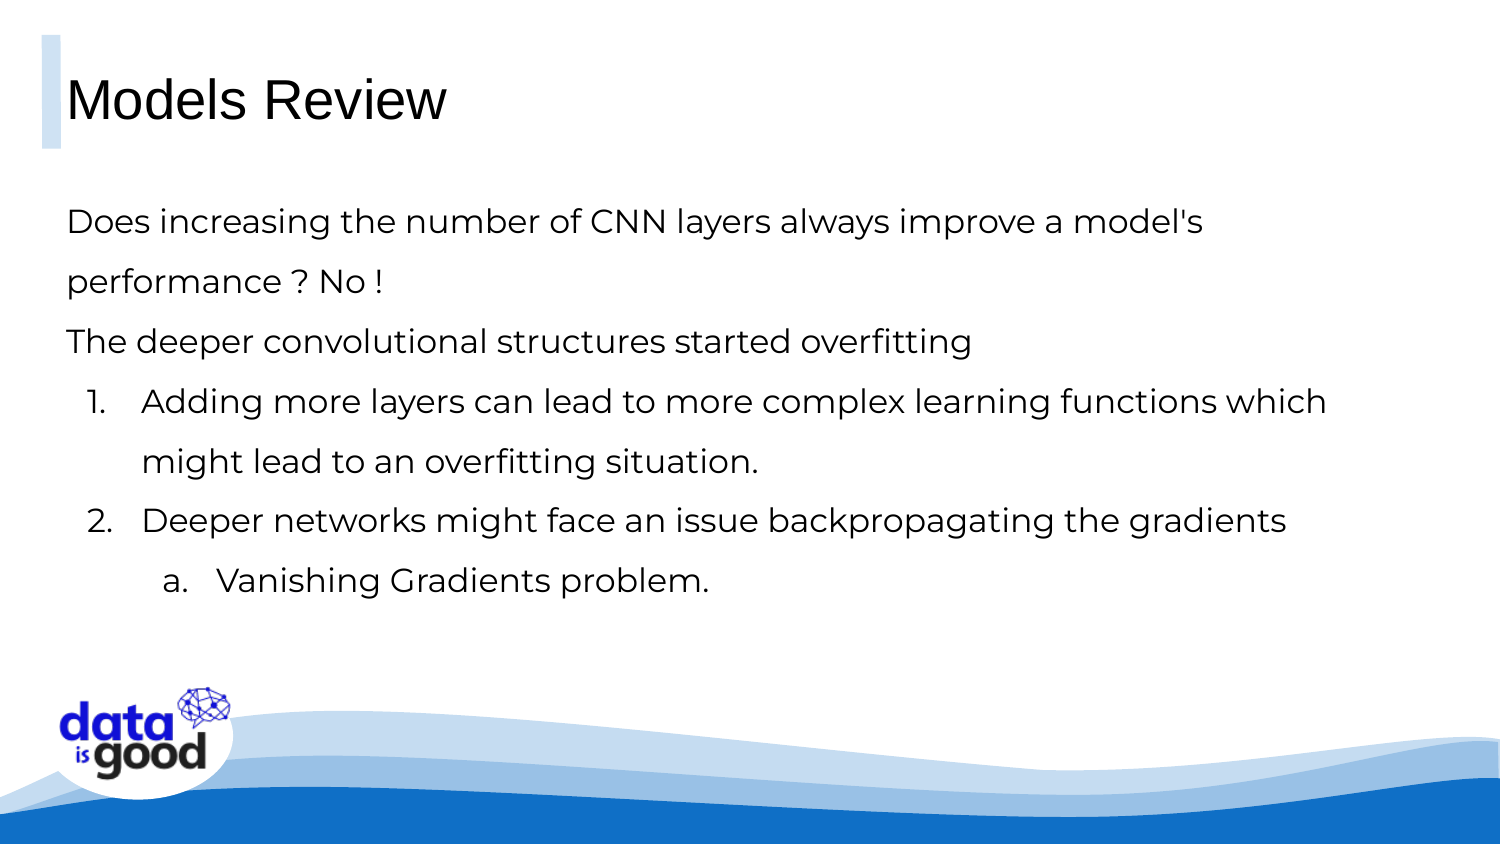

# Models Review
Does increasing the number of CNN layers always improve a model's performance ? No !
The deeper convolutional structures started overfitting
Adding more layers can lead to more complex learning functions which might lead to an overfitting situation.
Deeper networks might face an issue backpropagating the gradients
Vanishing Gradients problem.